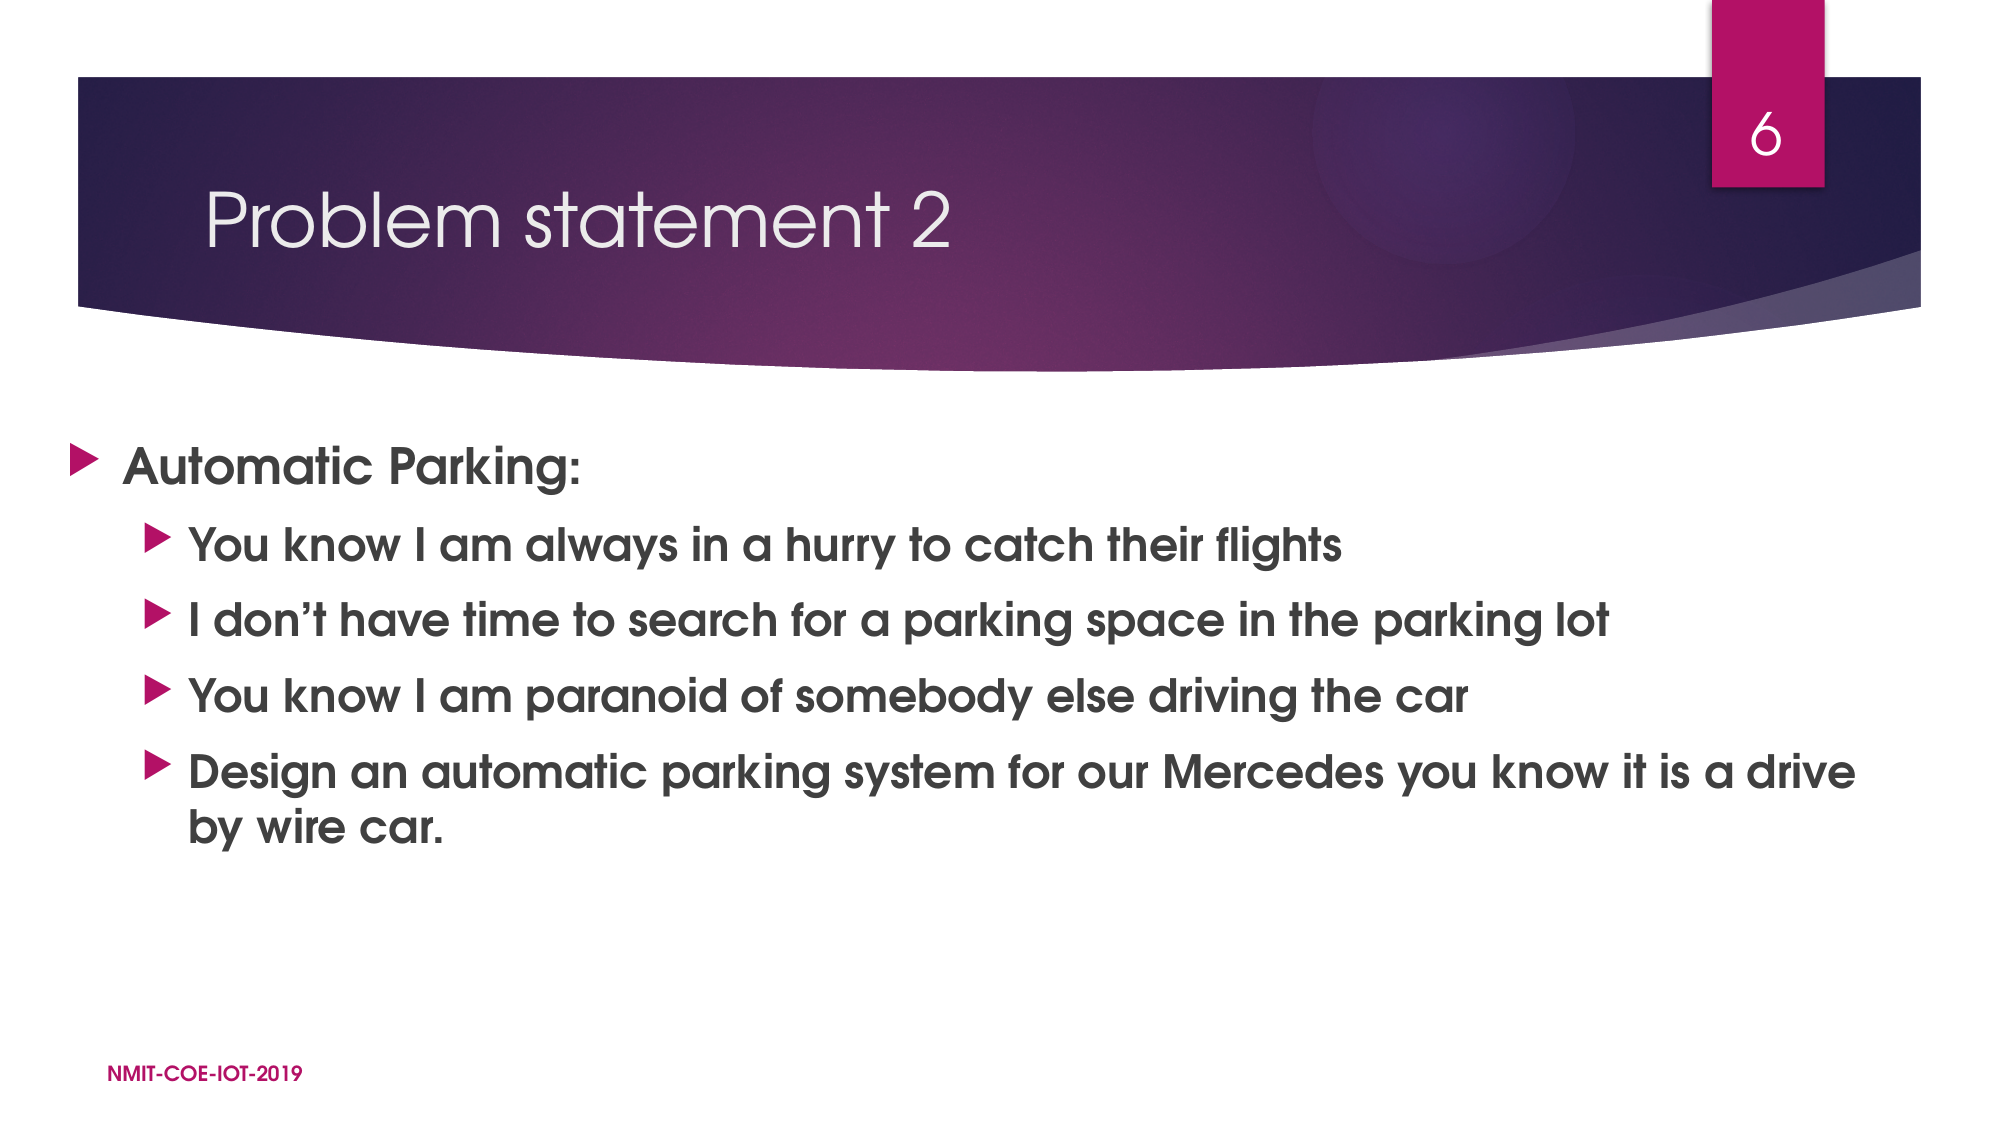

6
# Problem statement 2
Automatic Parking:
You know I am always in a hurry to catch their flights
I don’t have time to search for a parking space in the parking lot
You know I am paranoid of somebody else driving the car
Design an automatic parking system for our Mercedes you know it is a drive by wire car.
NMIT-COE-IOT-2019